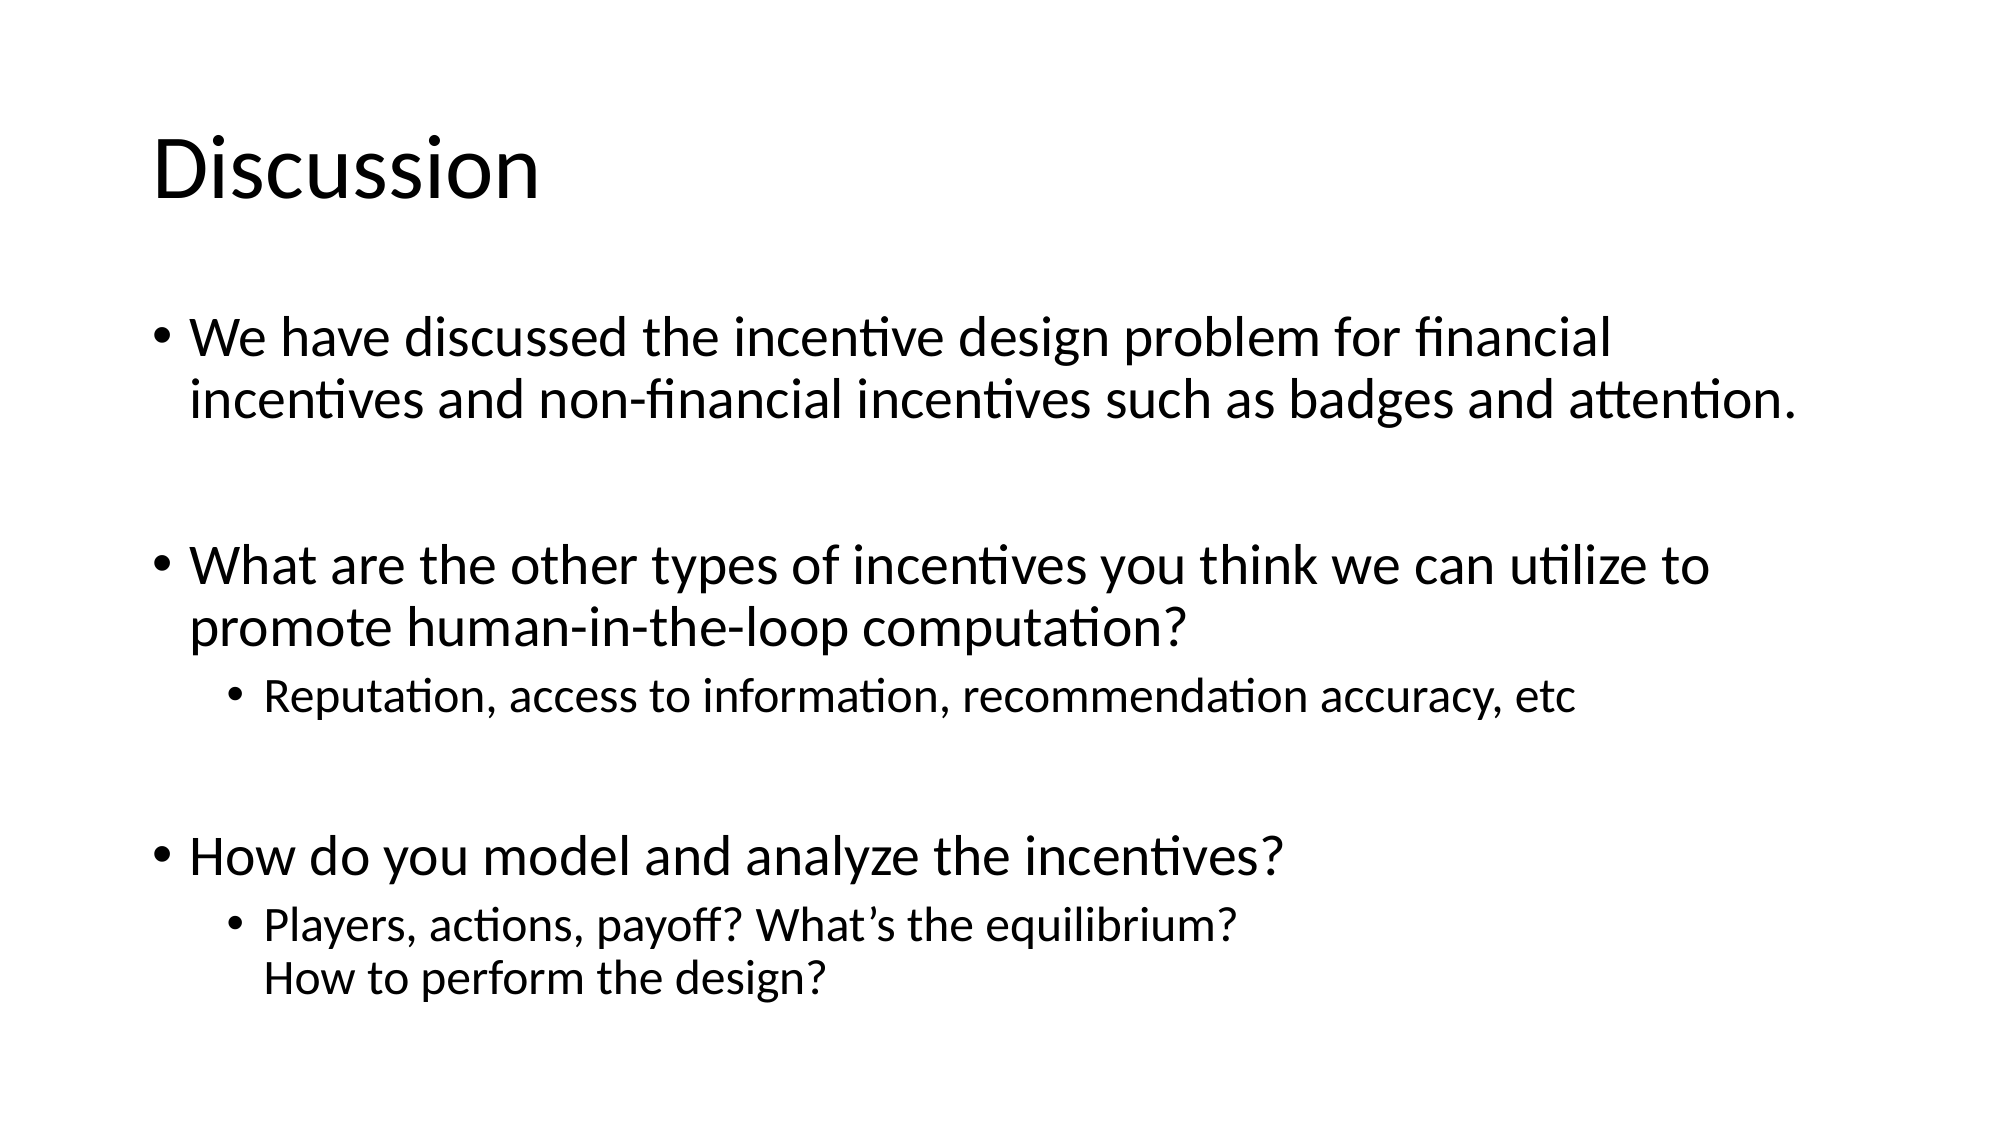

# Discussion
We have discussed the incentive design problem for financial incentives and non-financial incentives such as badges and attention.

What are the other types of incentives you think we can utilize to promote human-in-the-loop computation?
Reputation, access to information, recommendation accuracy, etc

How do you model and analyze the incentives?
Players, actions, payoff? What’s the equilibrium?
How to perform the design?